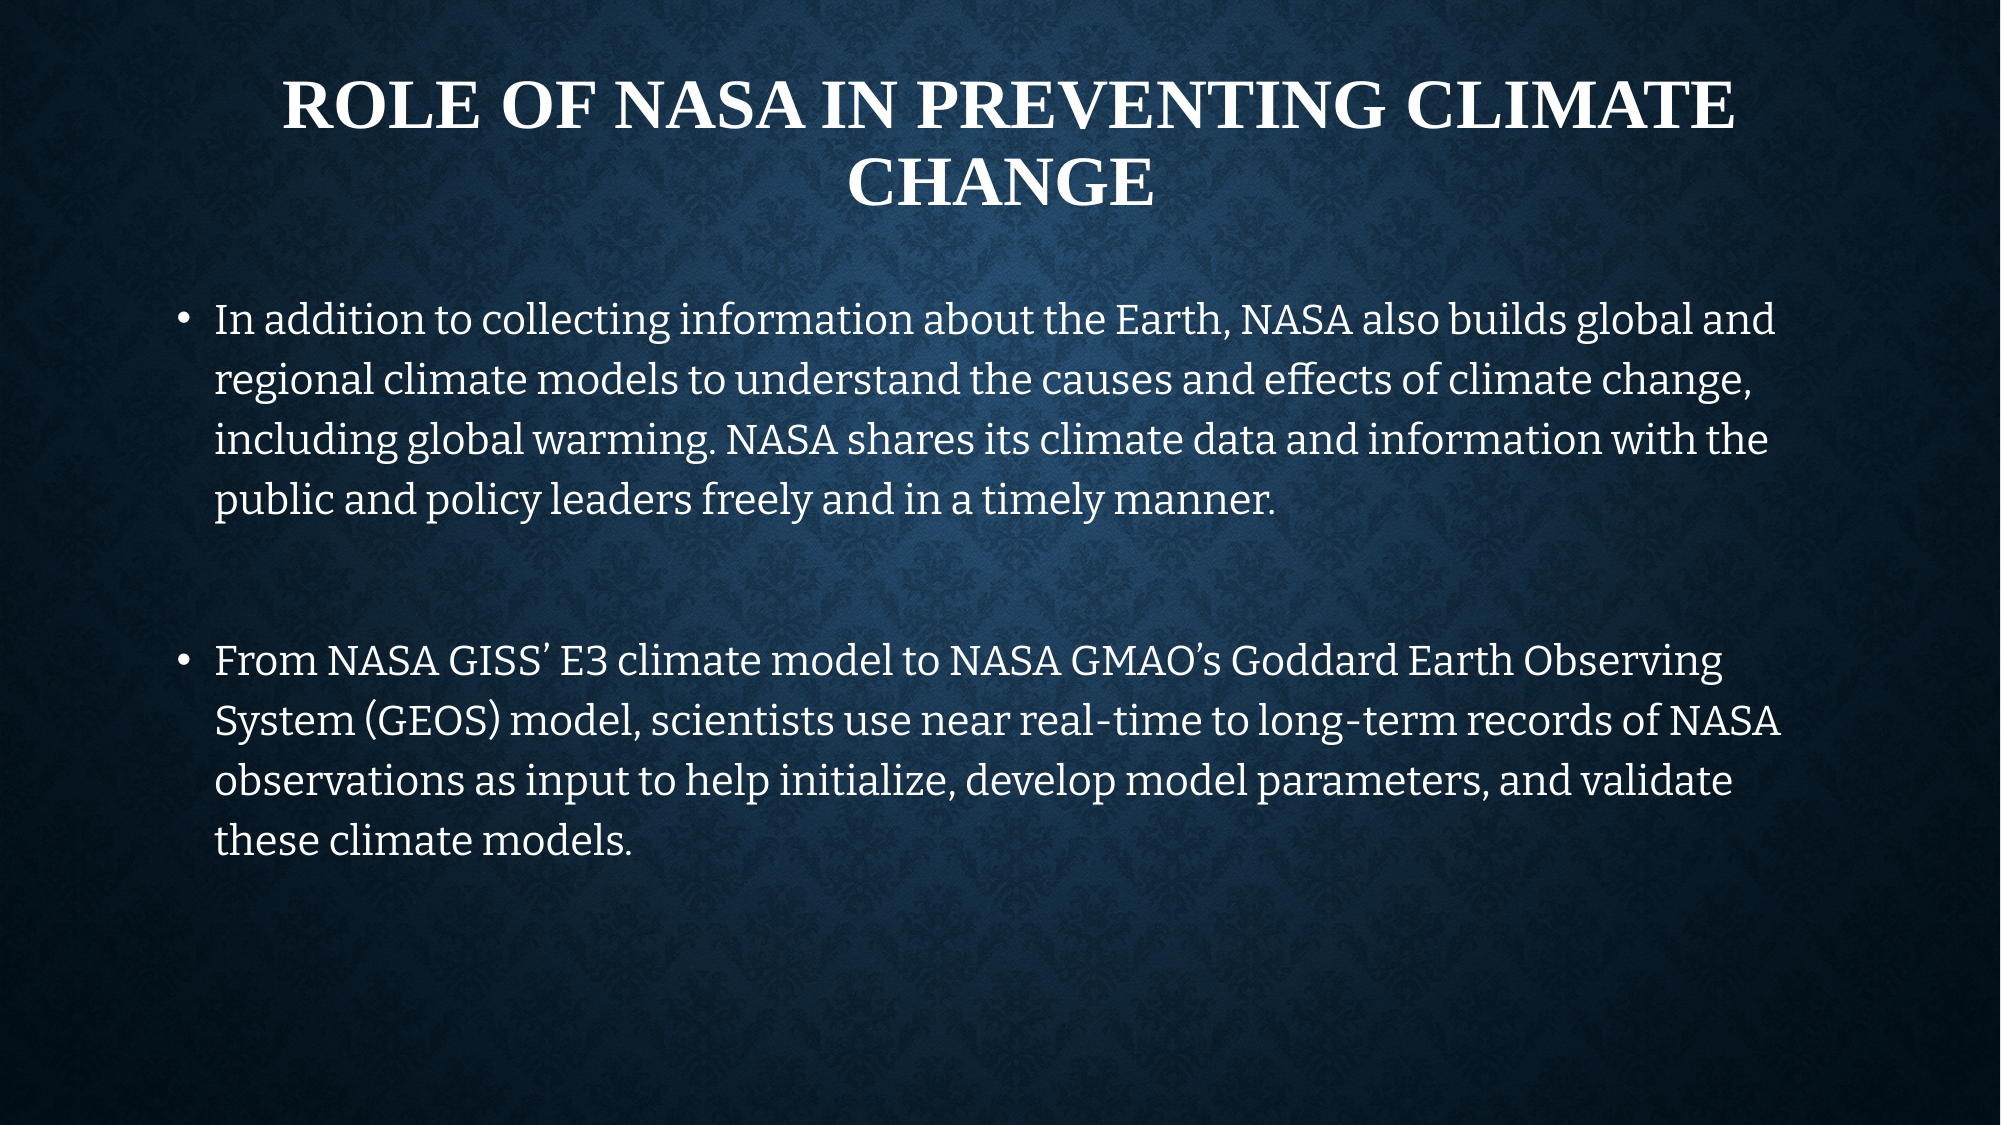

# ROLE OF NASA IN PREVENTING CLIMATE CHANGE
In addition to collecting information about the Earth, NASA also builds global and regional climate models to understand the causes and effects of climate change, including global warming. NASA shares its climate data and information with the public and policy leaders freely and in a timely manner.

From NASA GISS’ E3 climate model to NASA GMAO’s Goddard Earth Observing System (GEOS) model, scientists use near real-time to long-term records of NASA observations as input to help initialize, develop model parameters, and validate these climate models.